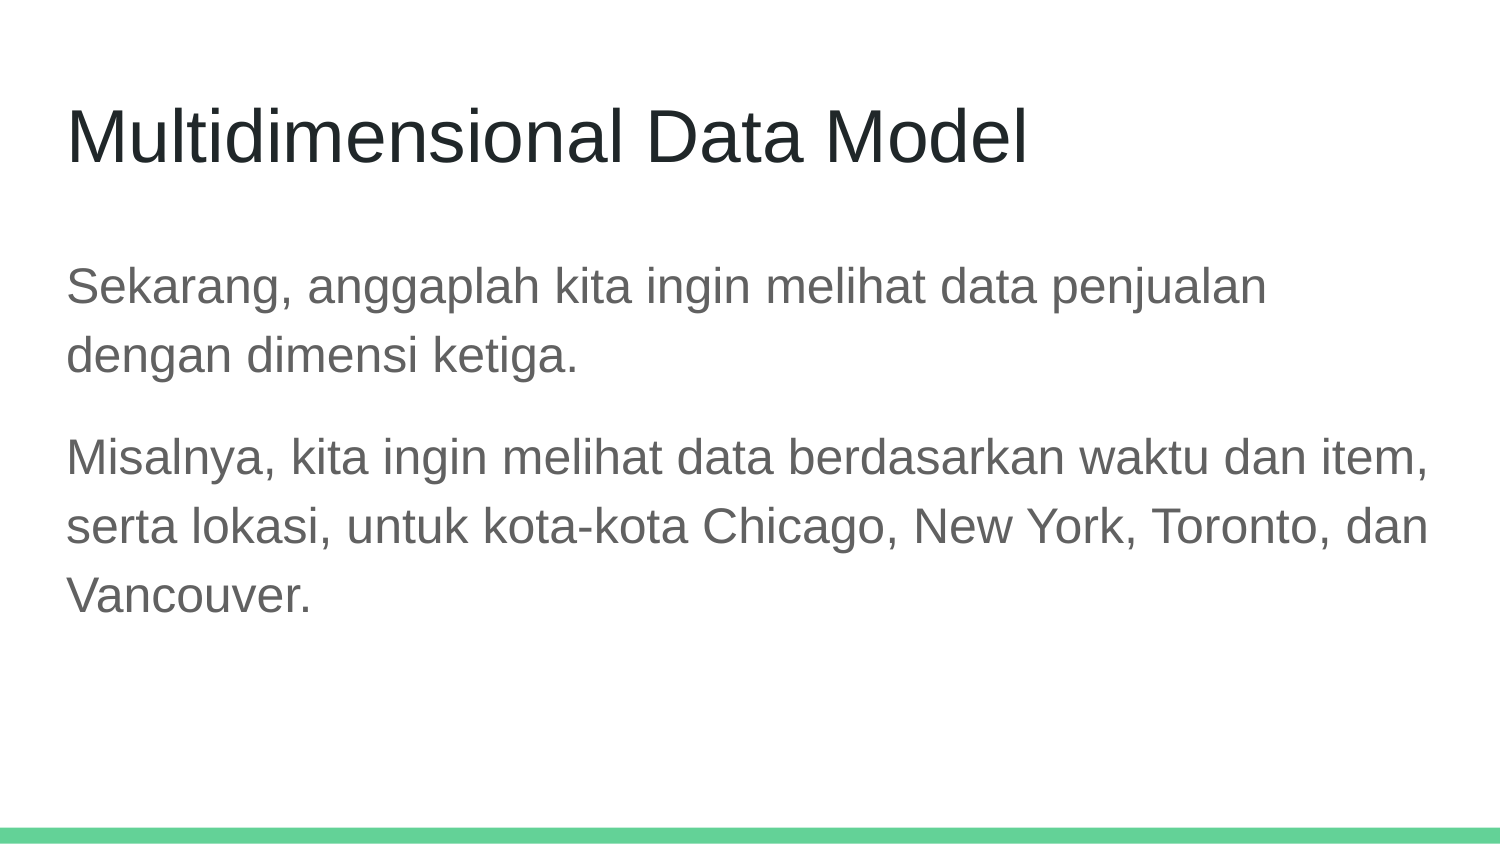

# Multidimensional Data Model

Sekarang, anggaplah kita ingin melihat data penjualan dengan dimensi ketiga.
Misalnya, kita ingin melihat data berdasarkan waktu dan item, serta lokasi, untuk kota-kota Chicago, New York, Toronto, dan Vancouver.